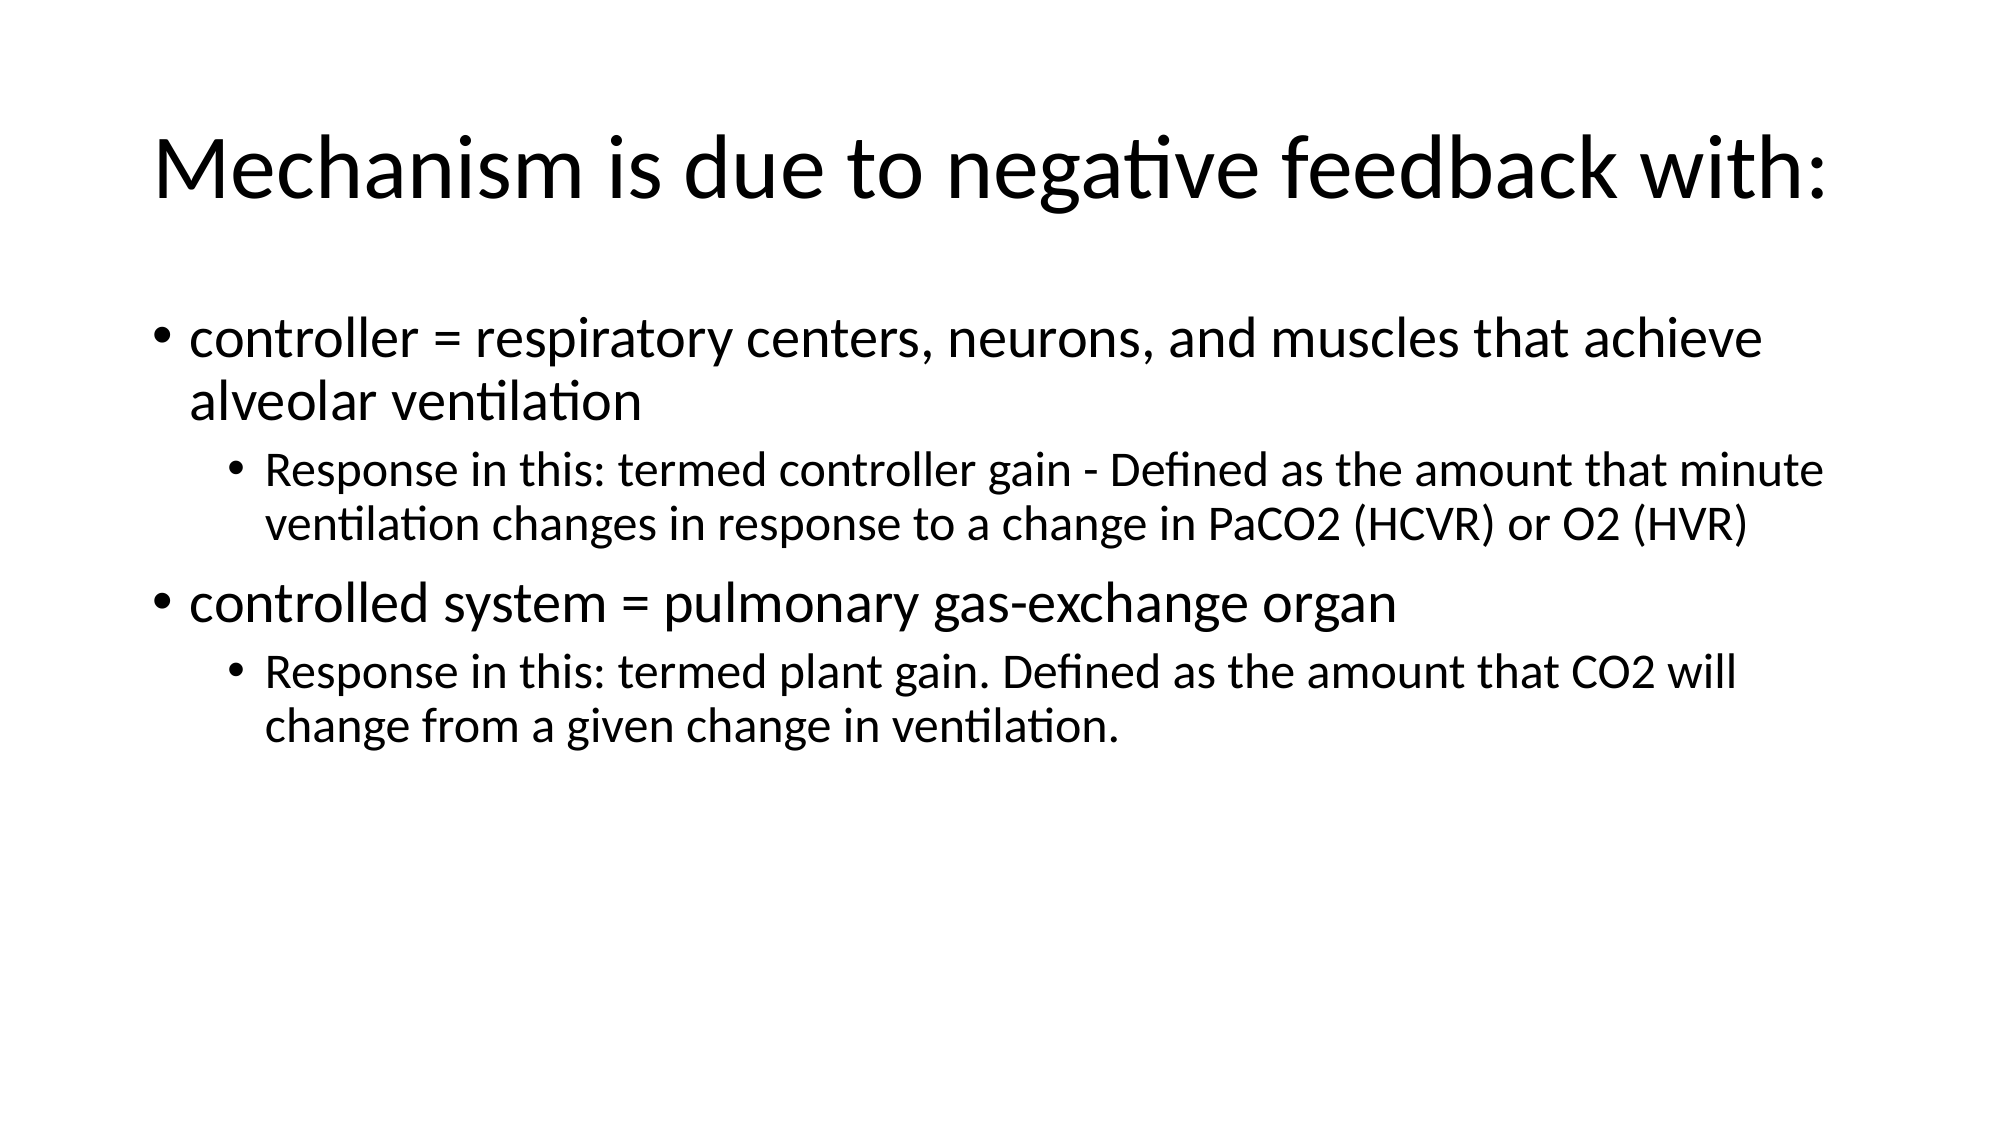

# Mechanism is due to negative feedback with:
controller = respiratory centers, neurons, and muscles that achieve alveolar ventilation
Response in this: termed controller gain - Defined as the amount that minute ventilation changes in response to a change in PaCO2 (HCVR) or O2 (HVR)
controlled system = pulmonary gas-exchange organ
Response in this: termed plant gain. Defined as the amount that CO2 will change from a given change in ventilation.